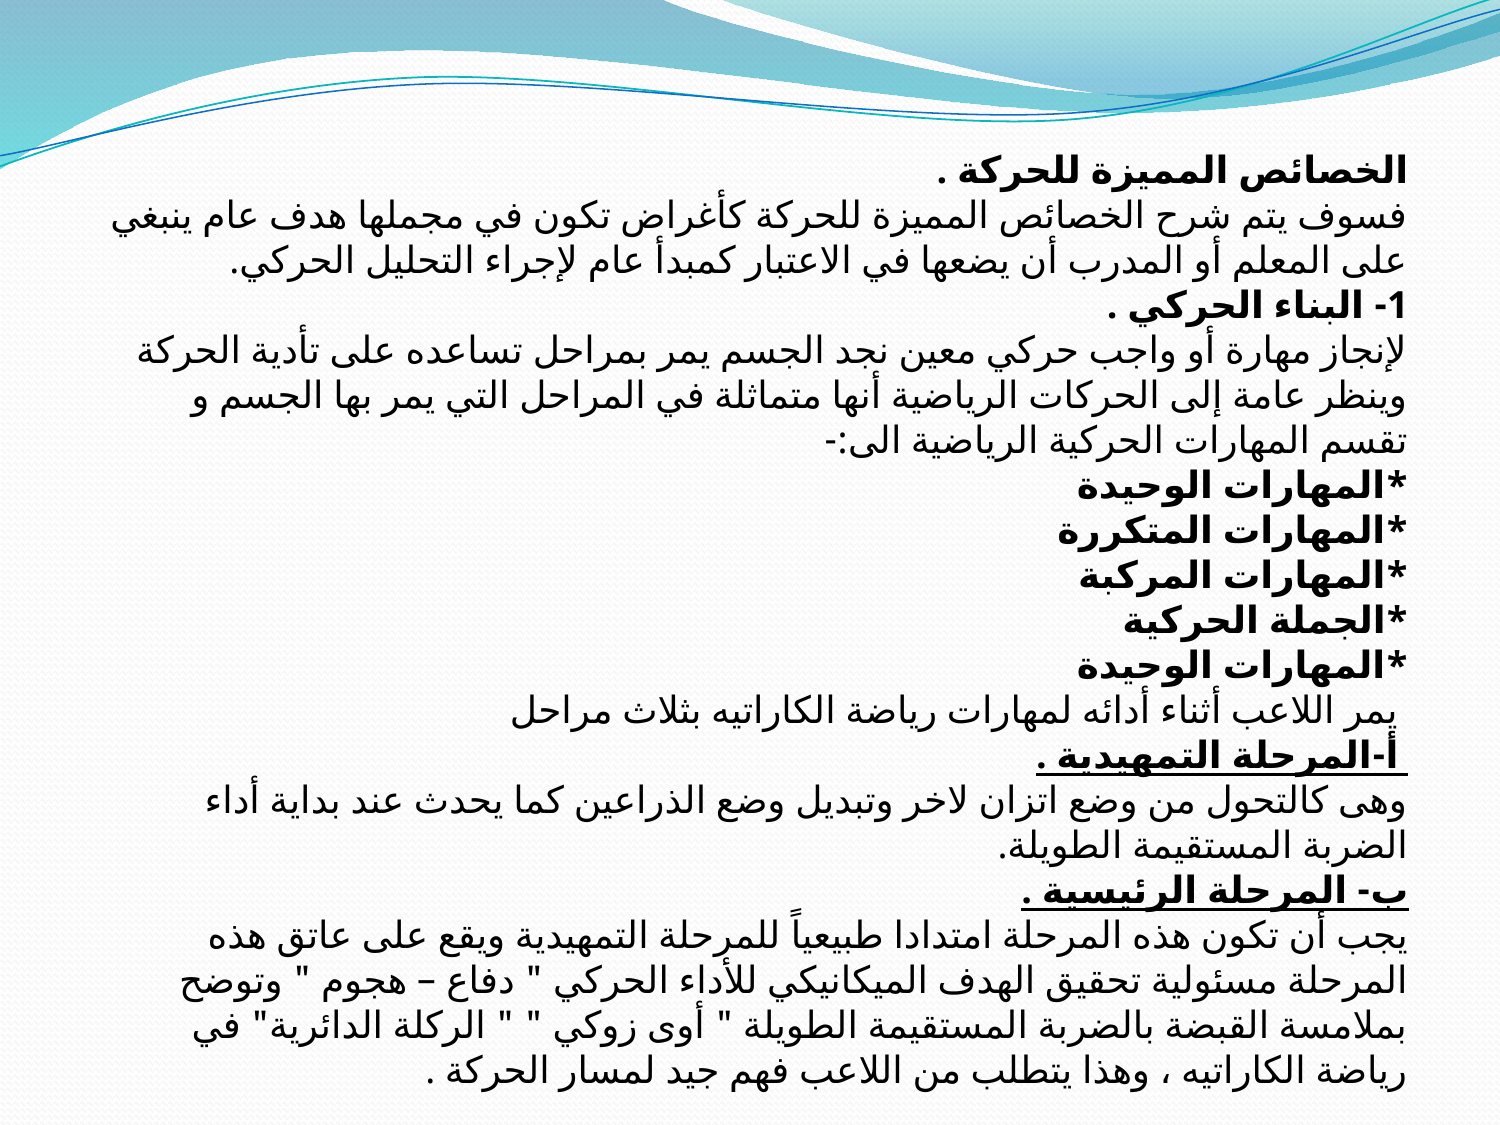

الخصائص المميزة للحركة .
فسوف يتم شرح الخصائص المميزة للحركة كأغراض تكون في مجملها هدف عام ينبغي على المعلم أو المدرب أن يضعها في الاعتبار كمبدأ عام لإجراء التحليل الحركي.
1- البناء الحركي .
	لإنجاز مهارة أو واجب حركي معين نجد الجسم يمر بمراحل تساعده على تأدية الحركة وينظر عامة إلى الحركات الرياضية أنها متماثلة في المراحل التي يمر بها الجسم و تقسم المهارات الحركية الرياضية الى:-
*المهارات الوحيدة
*المهارات المتكررة
*المهارات المركبة
*الجملة الحركية
*المهارات الوحيدة
 يمر اللاعب أثناء أدائه لمهارات رياضة الكاراتيه بثلاث مراحل
 أ-المرحلة التمهيدية .
	وهى كالتحول من وضع اتزان لاخر وتبديل وضع الذراعين كما يحدث عند بداية أداء الضربة المستقيمة الطويلة.
ب- المرحلة الرئيسية .
	يجب أن تكون هذه المرحلة امتدادا طبيعياً للمرحلة التمهيدية ويقع على عاتق هذه المرحلة مسئولية تحقيق الهدف الميكانيكي للأداء الحركي " دفاع – هجوم " وتوضح بملامسة القبضة بالضربة المستقيمة الطويلة " أوى زوكي " " الركلة الدائرية" في رياضة الكاراتيه ، وهذا يتطلب من اللاعب فهم جيد لمسار الحركة .